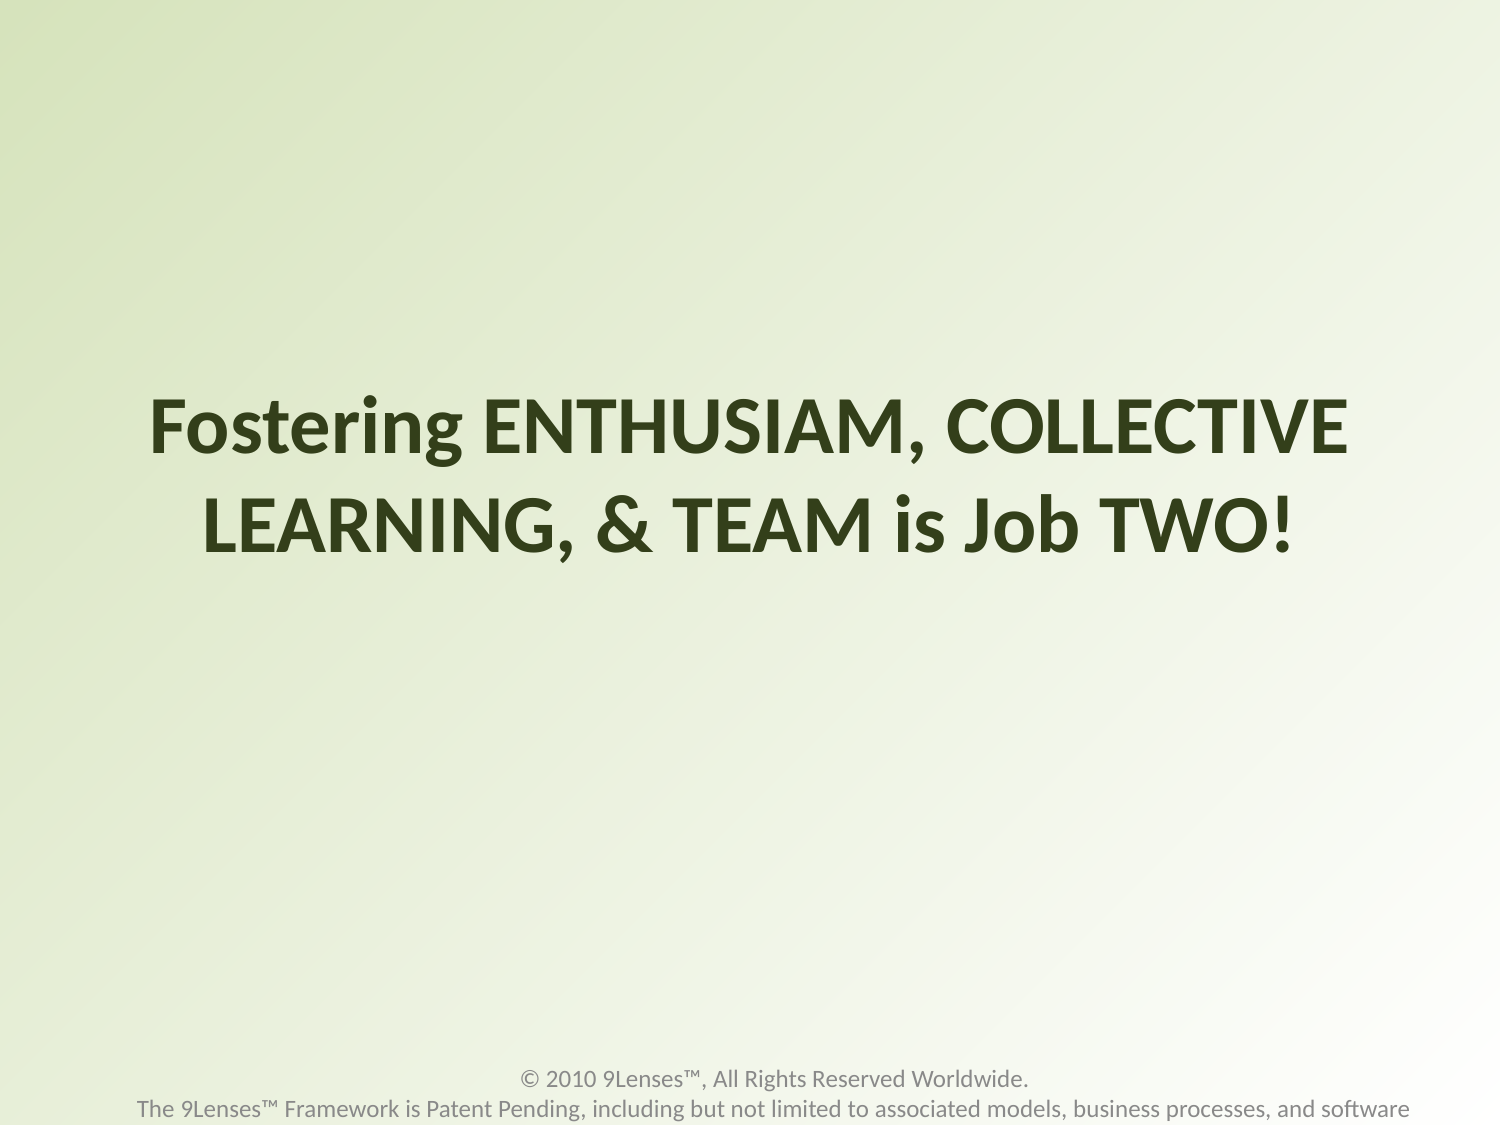

# Fostering ENTHUSIAM, COLLECTIVE LEARNING, & TEAM is Job TWO!